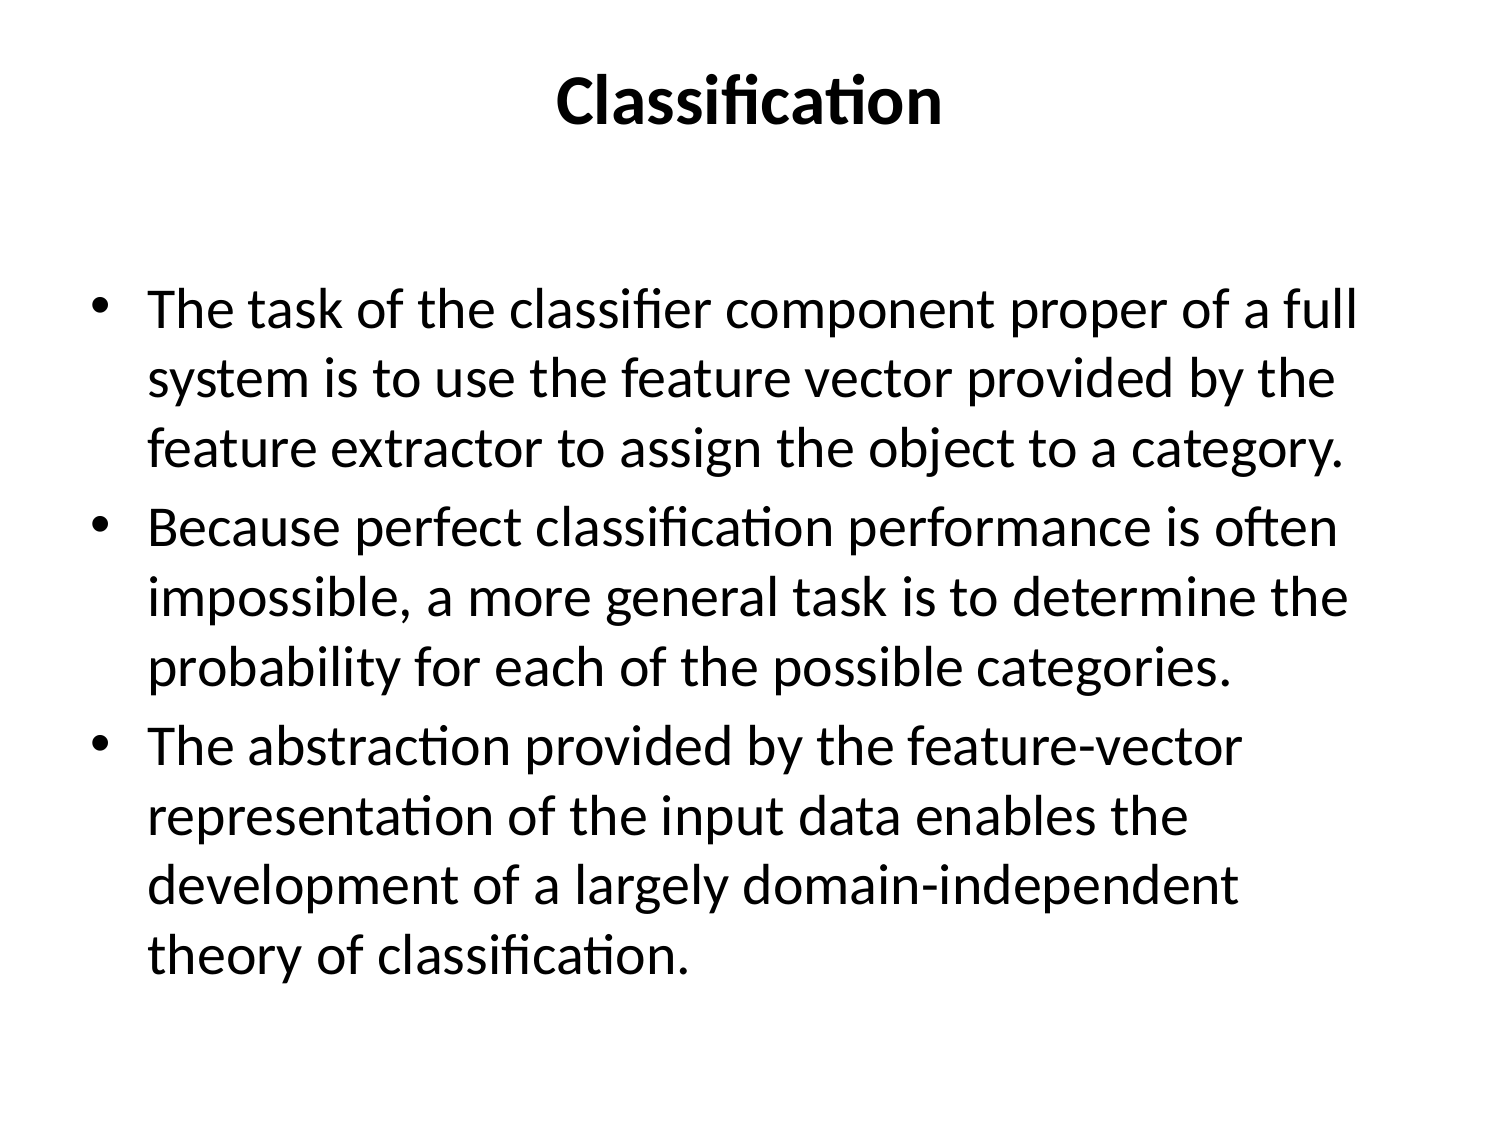

# Classification
The task of the classifier component proper of a full system is to use the feature vector provided by the feature extractor to assign the object to a category.
Because perfect classification performance is often impossible, a more general task is to determine the probability for each of the possible categories.
The abstraction provided by the feature-vector representation of the input data enables the development of a largely domain-independent theory of classification.